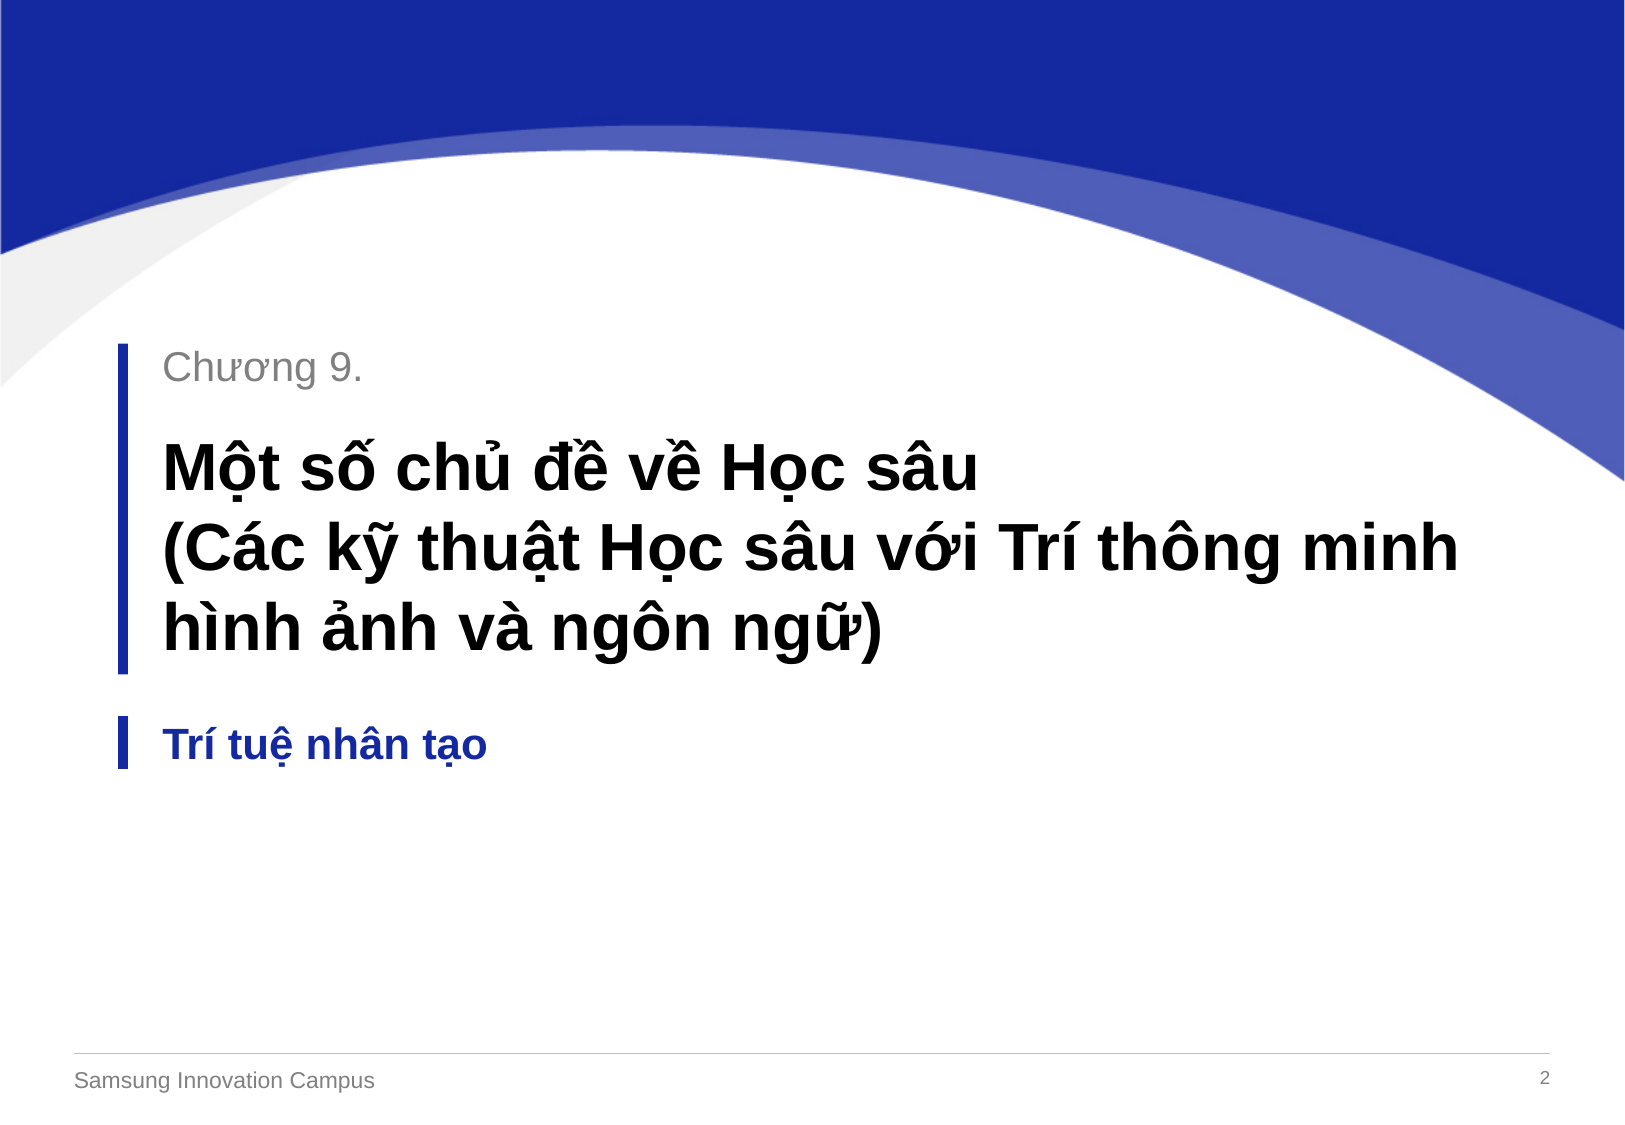

Chương 9.

Một số chủ đề về Học sâu
(Các kỹ thuật Học sâu với Trí thông minh hình ảnh và ngôn ngữ)

Trí tuệ nhân tạo